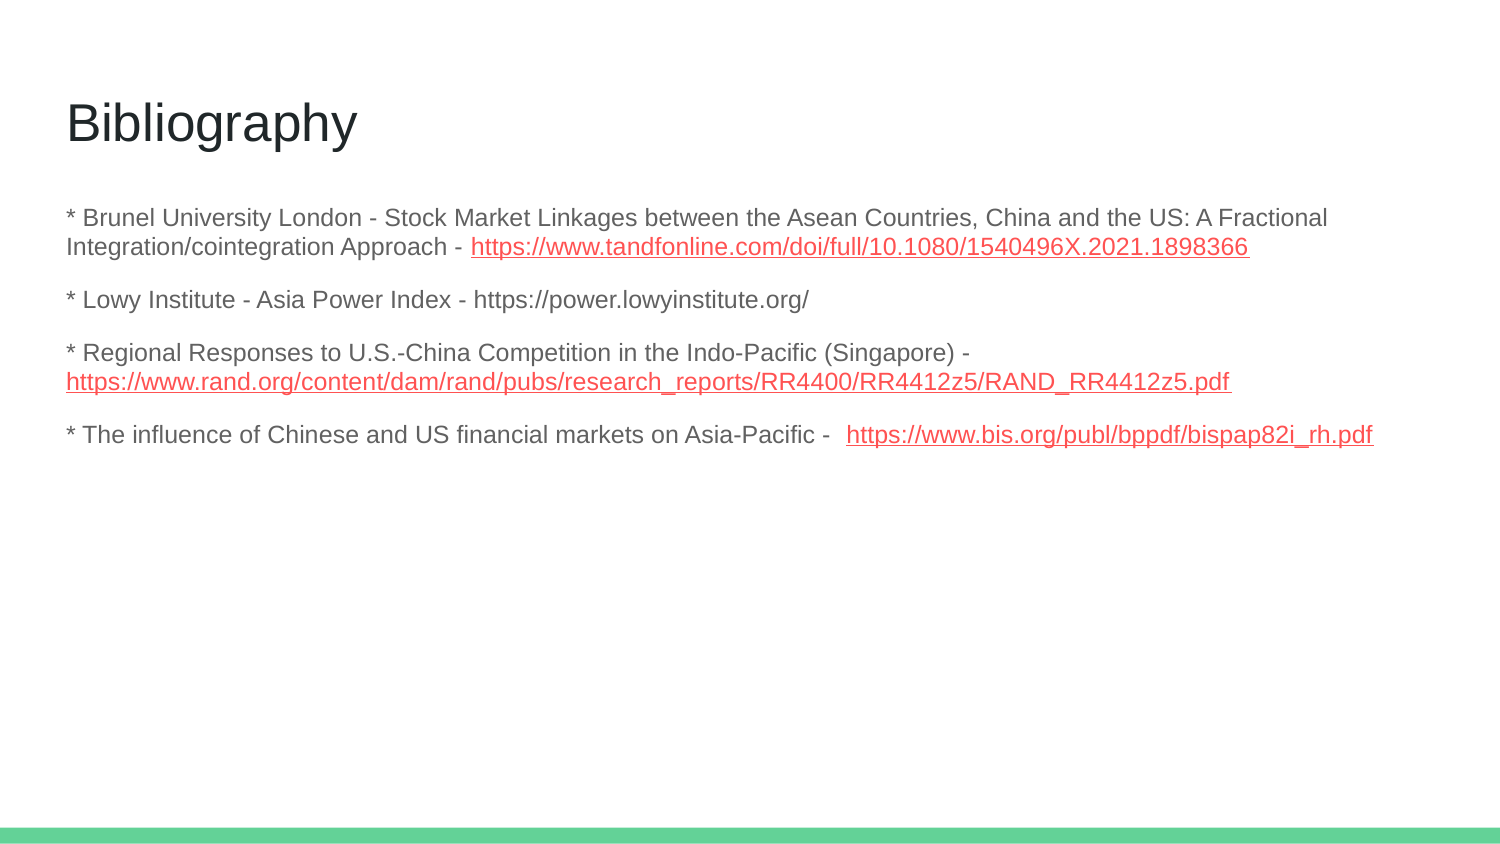

# Bibliography
* Brunel University London - Stock Market Linkages between the Asean Countries, China and the US: A Fractional Integration/cointegration Approach - https://www.tandfonline.com/doi/full/10.1080/1540496X.2021.1898366
* Lowy Institute - Asia Power Index - https://power.lowyinstitute.org/
* Regional Responses to U.S.-China Competition in the Indo-Pacific (Singapore) - https://www.rand.org/content/dam/rand/pubs/research_reports/RR4400/RR4412z5/RAND_RR4412z5.pdf
* The influence of Chinese and US financial markets on Asia-Pacific -  https://www.bis.org/publ/bppdf/bispap82i_rh.pdf